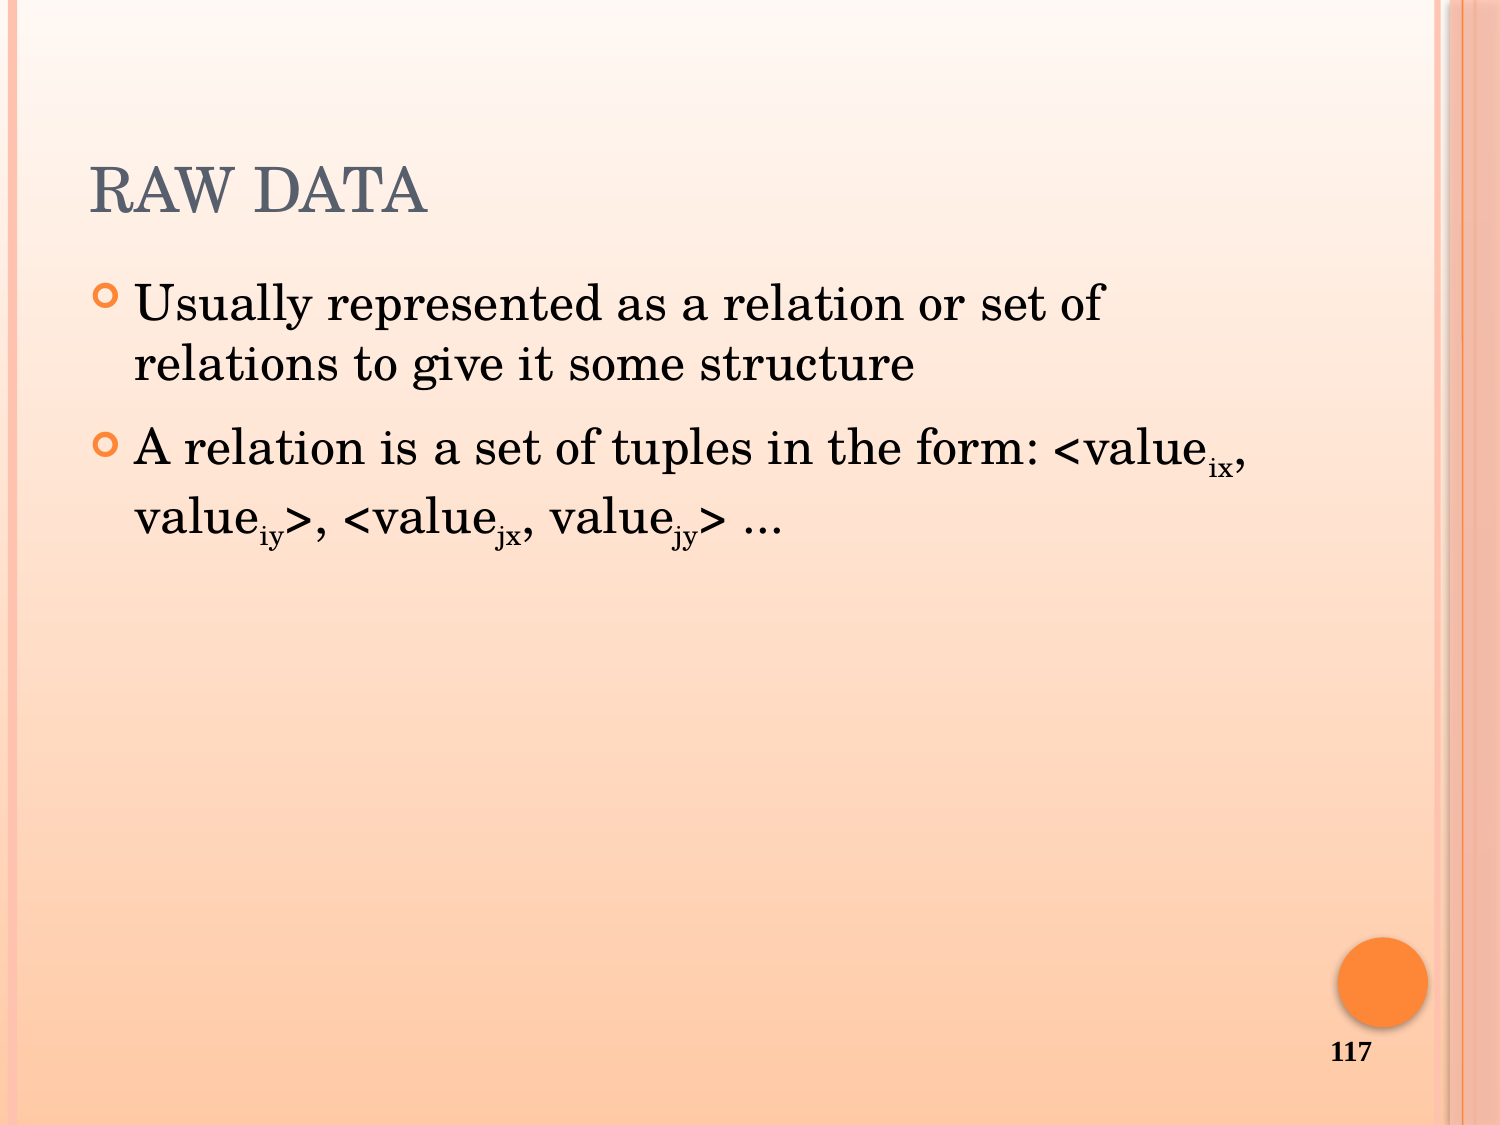

# Raw Data
Usually represented as a relation or set of relations to give it some structure
A relation is a set of tuples in the form: <valueix, valueiy>, <valuejx, valuejy> ...
117